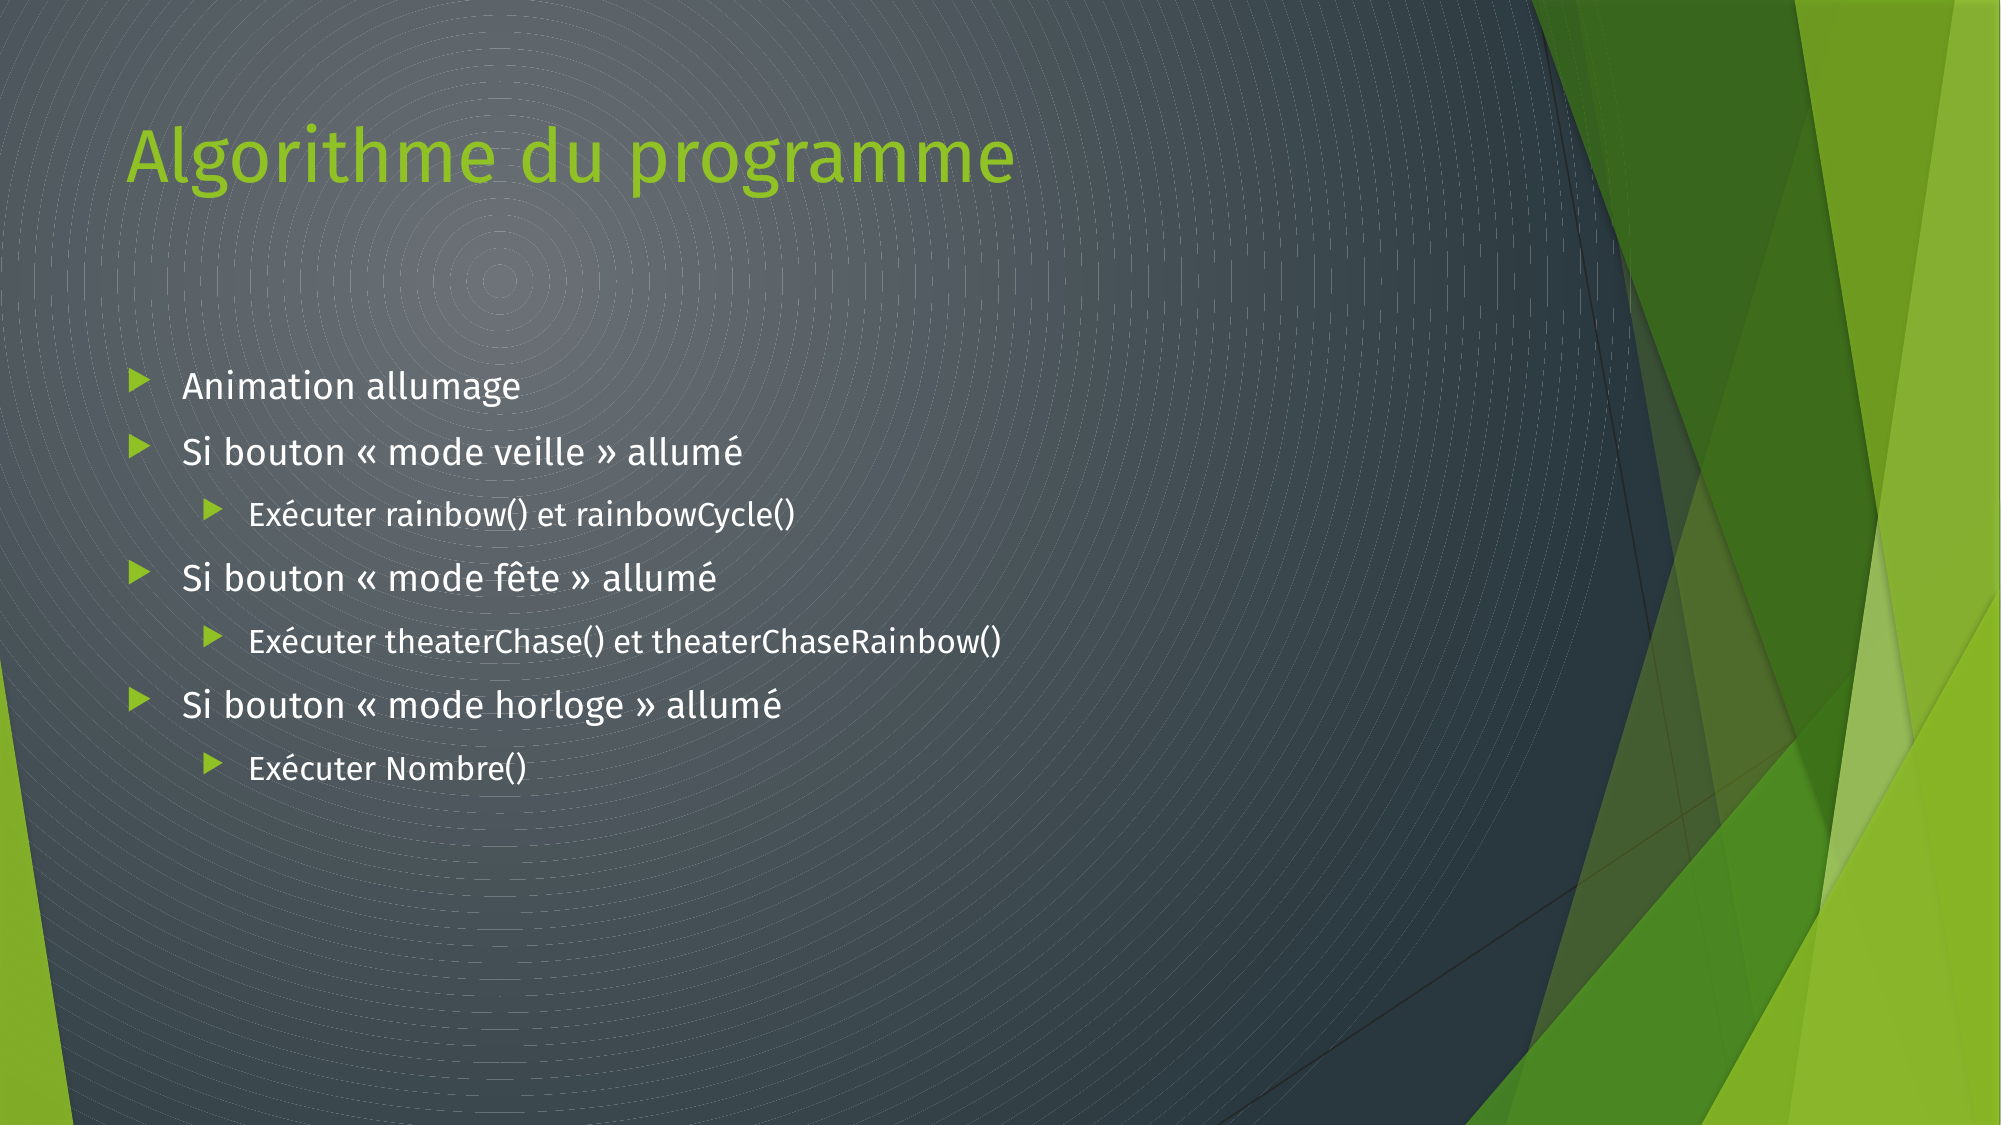

# Algorithme du programme
Animation allumage
Si bouton « mode veille » allumé
Exécuter rainbow() et rainbowCycle()
Si bouton « mode fête » allumé
Exécuter theaterChase() et theaterChaseRainbow()
Si bouton « mode horloge » allumé
Exécuter Nombre()